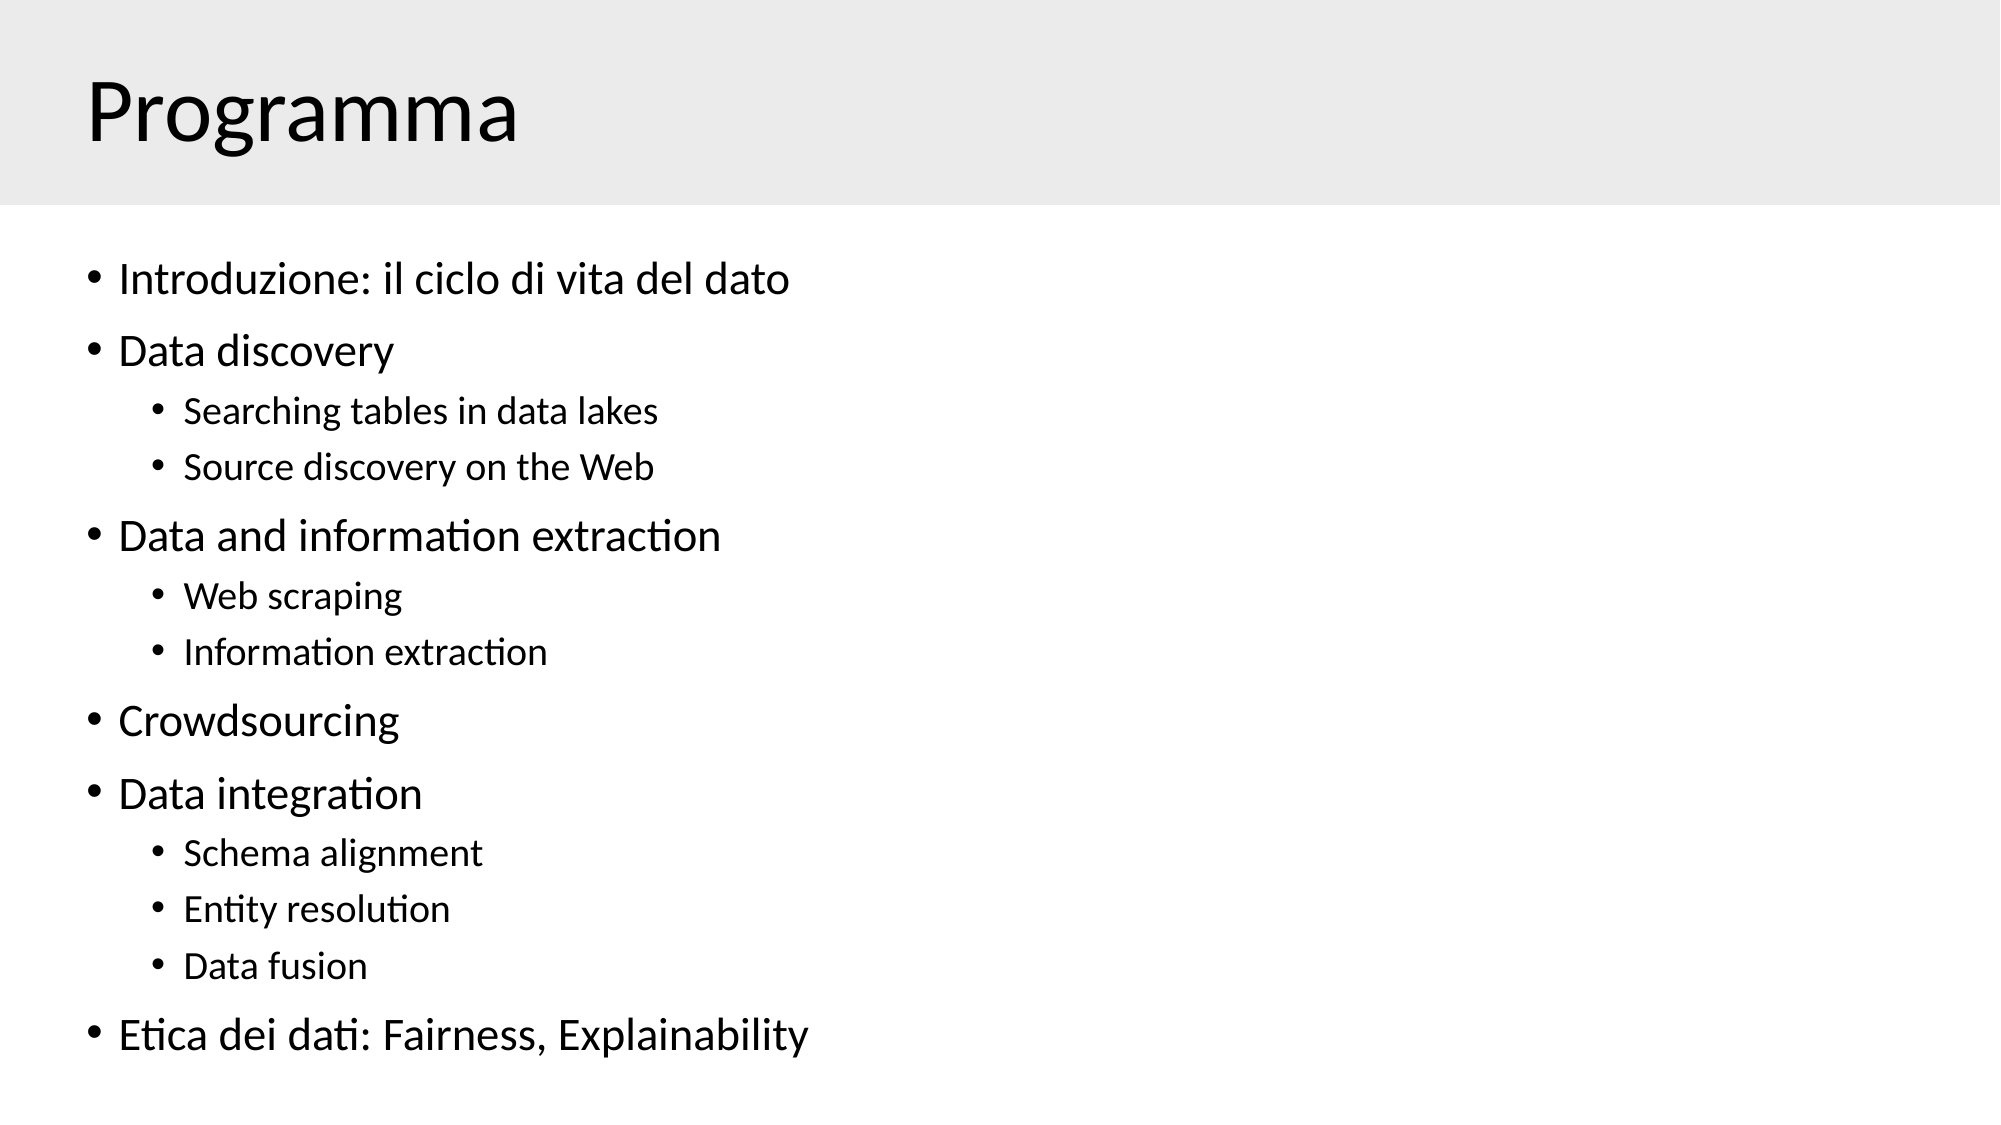

# Programma
Introduzione: il ciclo di vita del dato
Data discovery
Searching tables in data lakes
Source discovery on the Web
Data and information extraction
Web scraping
Information extraction
Crowdsourcing
Data integration
Schema alignment
Entity resolution
Data fusion
Etica dei dati: Fairness, Explainability